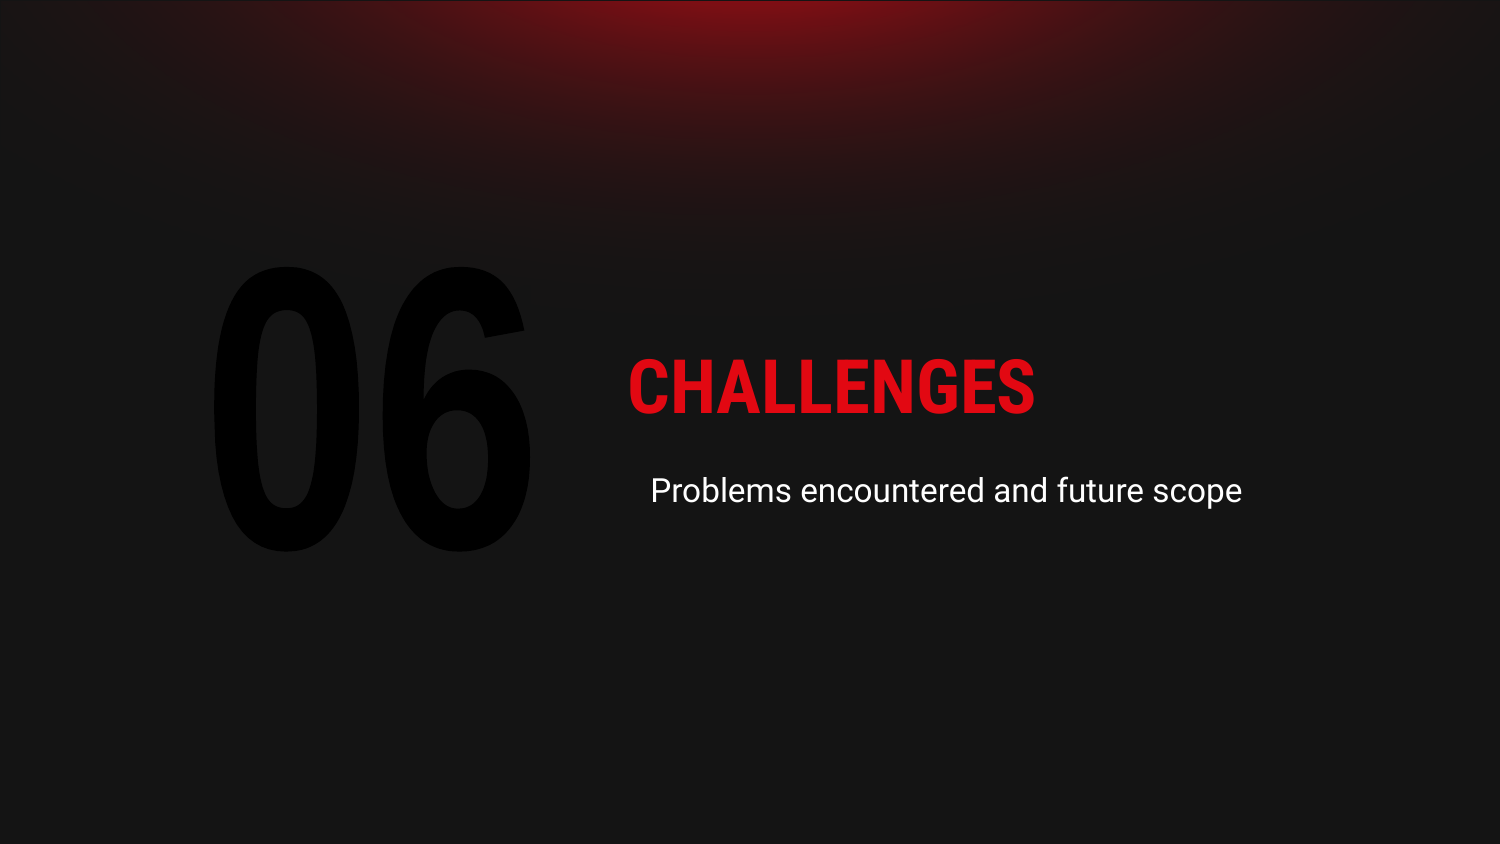

01
06
# CHALLENGES
Problems encountered and future scope